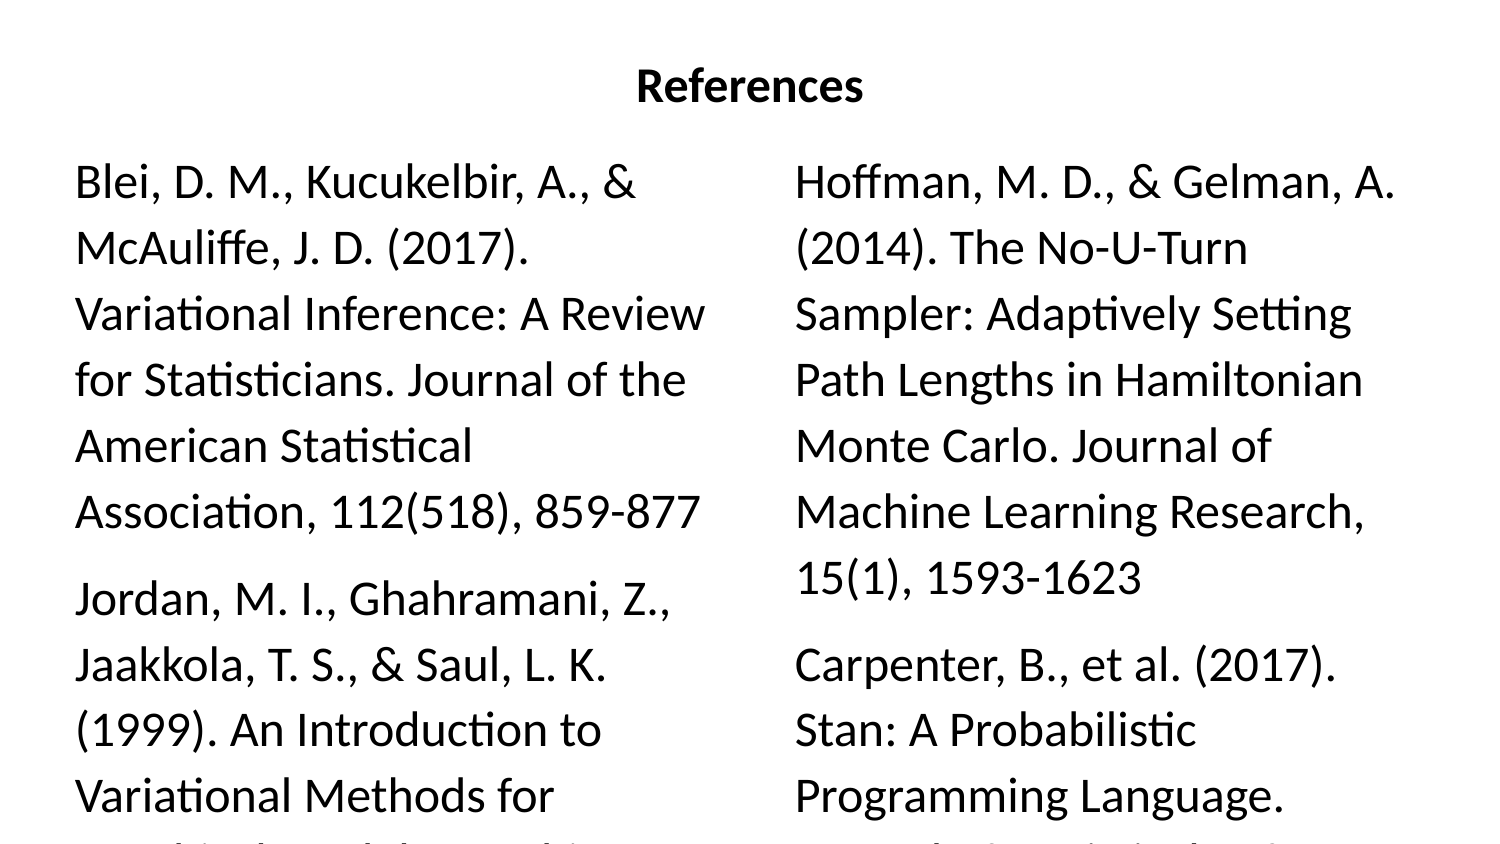

References
Blei, D. M., Kucukelbir, A., & McAuliffe, J. D. (2017). Variational Inference: A Review for Statisticians. Journal of the American Statistical Association, 112(518), 859-877
Jordan, M. I., Ghahramani, Z., Jaakkola, T. S., & Saul, L. K. (1999). An Introduction to Variational Methods for Graphical Models. Machine Learning, 37(2), 183-233
Turner, R. E., & Sahani, M. (2011). Two Problems with Variational Expectation Maximisation for Time-Series Models. Bayesian Time Series Models, 109-130
Giordano, R., Broderick, T., & Jordan, M. I. (2018). Covariances, Robustness, and Variational Bayes. Journal of Machine Learning Research, 19(51), 1-49
Hoffman, M. D., & Gelman, A. (2014). The No-U-Turn Sampler: Adaptively Setting Path Lengths in Hamiltonian Monte Carlo. Journal of Machine Learning Research, 15(1), 1593-1623
Carpenter, B., et al. (2017). Stan: A Probabilistic Programming Language. Journal of Statistical Software, 76(1), 1-32
Gelman, A., & Rubin, D. B. (1992). Inference from Iterative Simulation Using Multiple Sequences. Statistical Science, 7(4), 457-472
Bishop, C. M. (2006). Pattern Recognition and Machine Learning. Springer